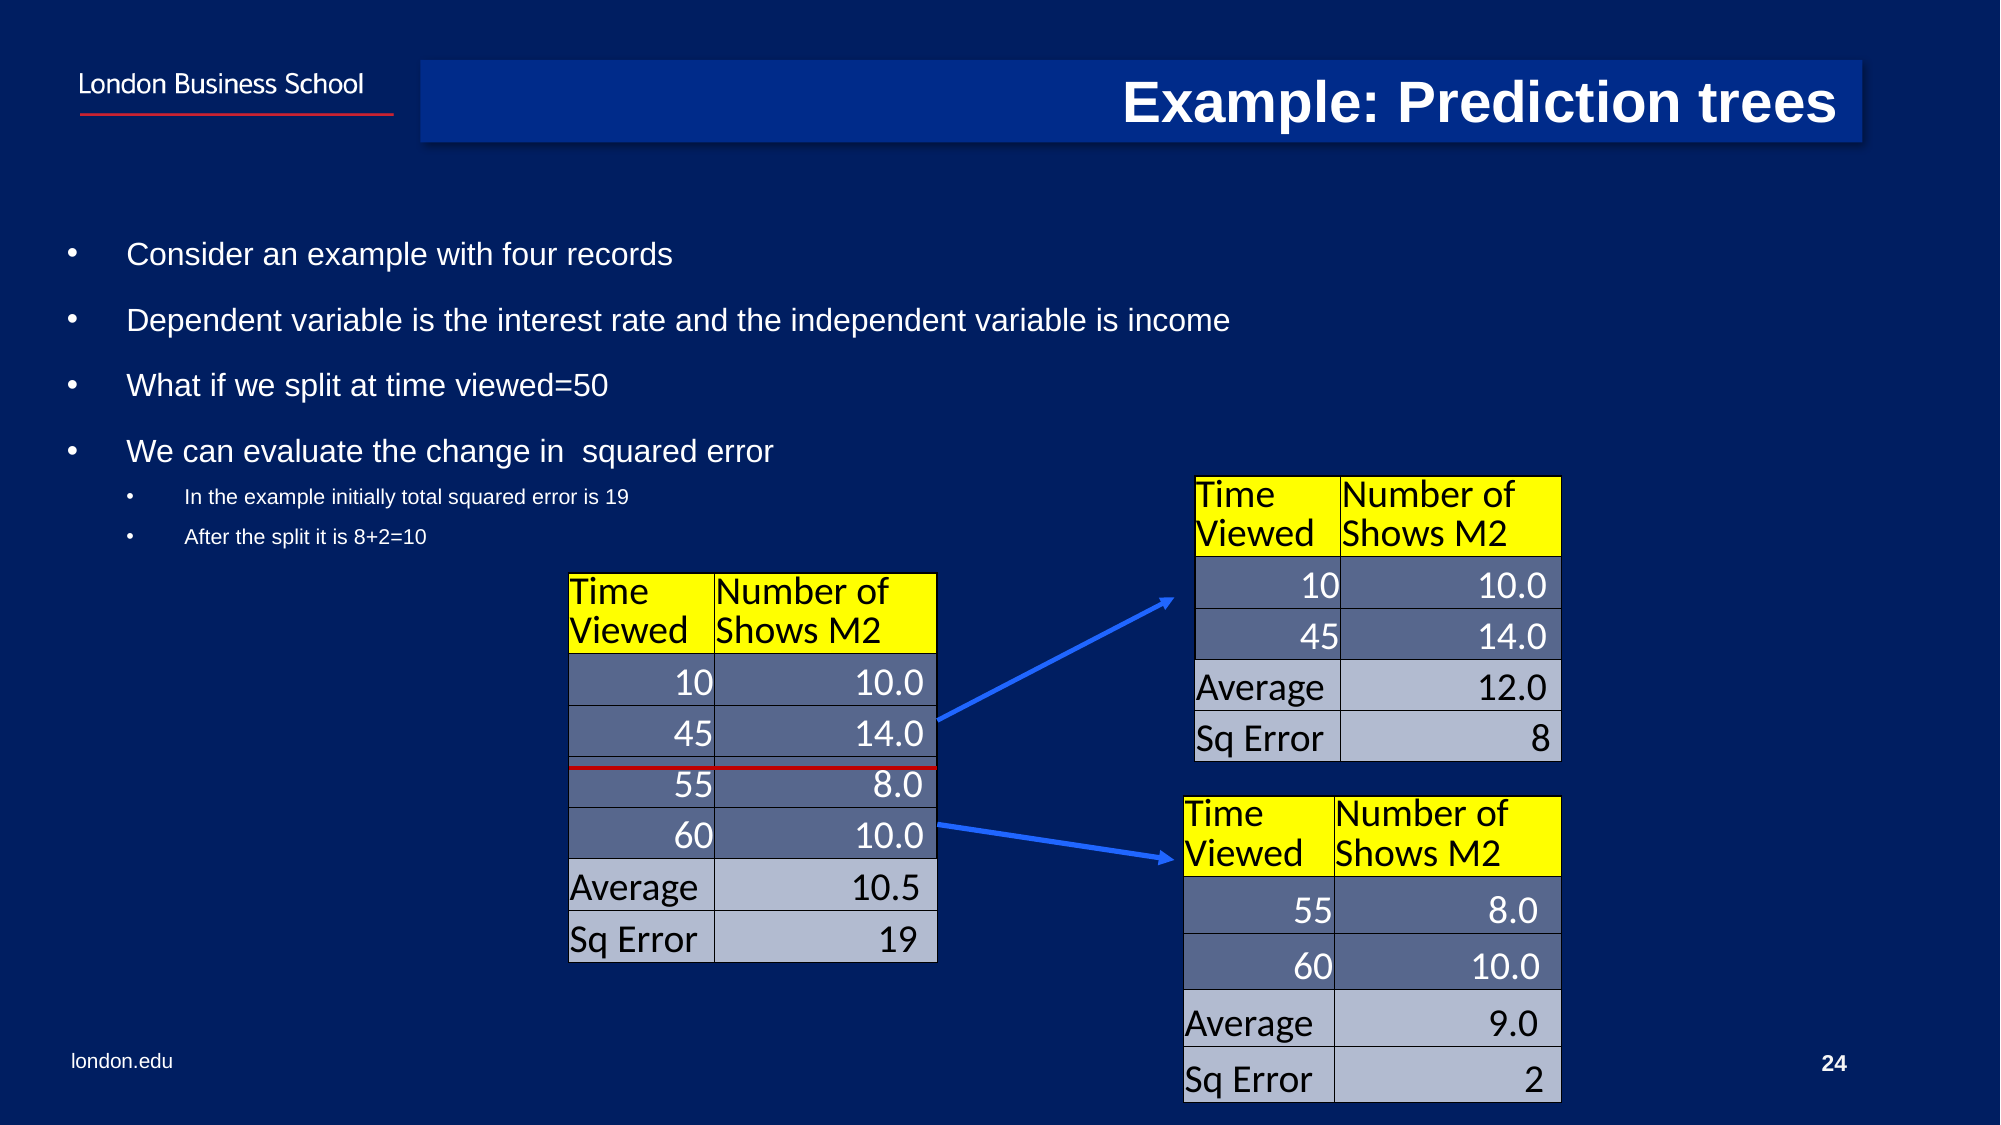

# Example: Prediction trees
Consider an example with four records
Dependent variable is the interest rate and the independent variable is income
What if we split at time viewed=50
We can evaluate the change in  squared error
In the example initially total squared error is 19
After the split it is 8+2=10

| Time Viewed | Number of Shows M2 |
| --- | --- |
| 10 | 10.0 |
| 45 | 14.0 |
| Average | 12.0 |
| Sq Error | 8 |
| Time Viewed | Number of Shows M2 |
| --- | --- |
| 10 | 10.0 |
| 45 | 14.0 |
| 55 | 8.0 |
| 60 | 10.0 |
| Average | 10.5 |
| Sq Error | 19 |
| Time Viewed | Number of Shows M2 |
| --- | --- |
| 55 | 8.0 |
| 60 | 10.0 |
| Average | 9.0 |
| Sq Error | 2 |